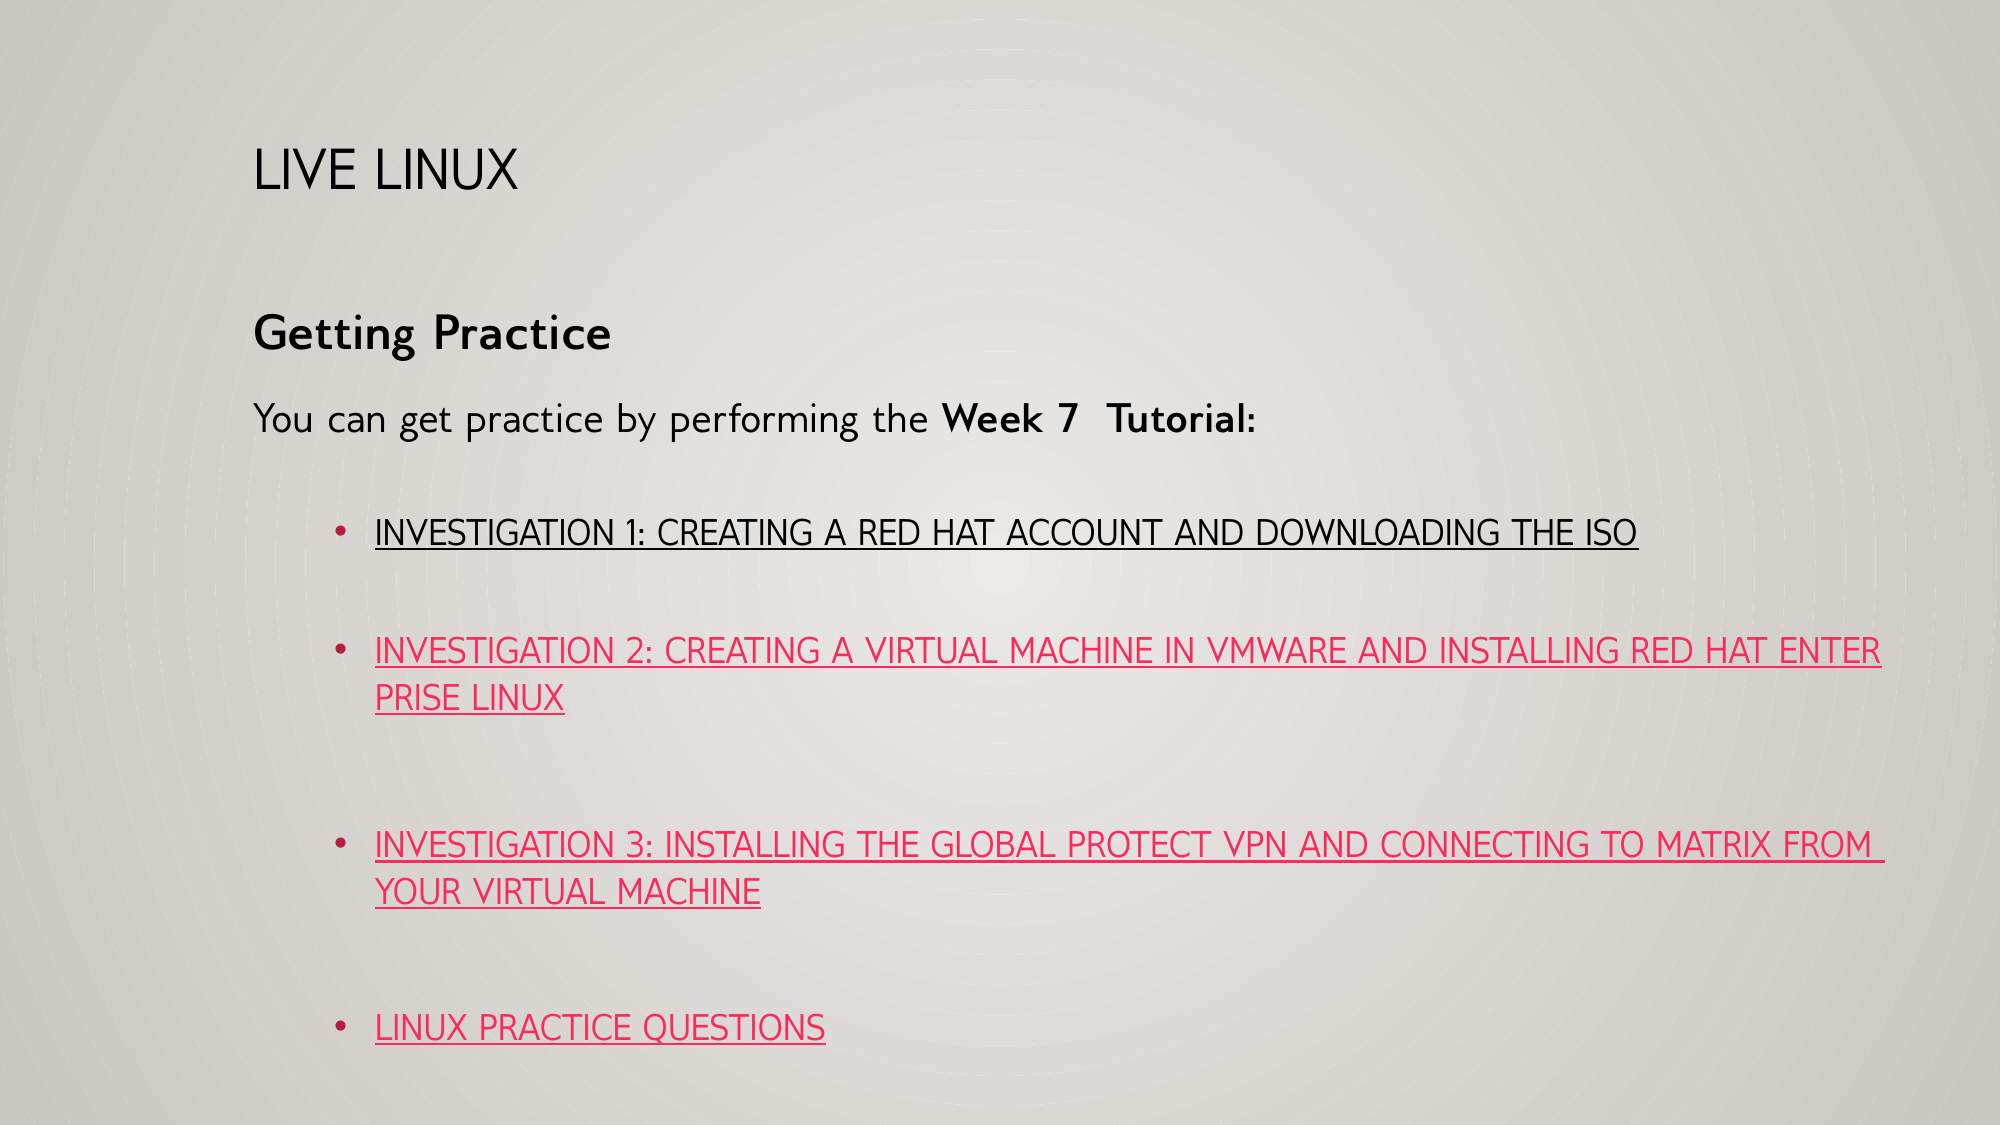

# Live linux
Getting Practice
You can get practice by performing the Week 7  Tutorial:
INVESTIGATION 1: CREATING A RED HAT ACCOUNT AND DOWNLOADING THE ISO
INVESTIGATION 2: CREATING A VIRTUAL MACHINE IN VMWARE AND INSTALLING RED HAT ENTERPRISE LINUX

INVESTIGATION 3: INSTALLING THE GLOBAL PROTECT VPN AND CONNECTING TO MATRIX FROM YOUR VIRTUAL MACHINE

LINUX PRACTICE QUESTIONS